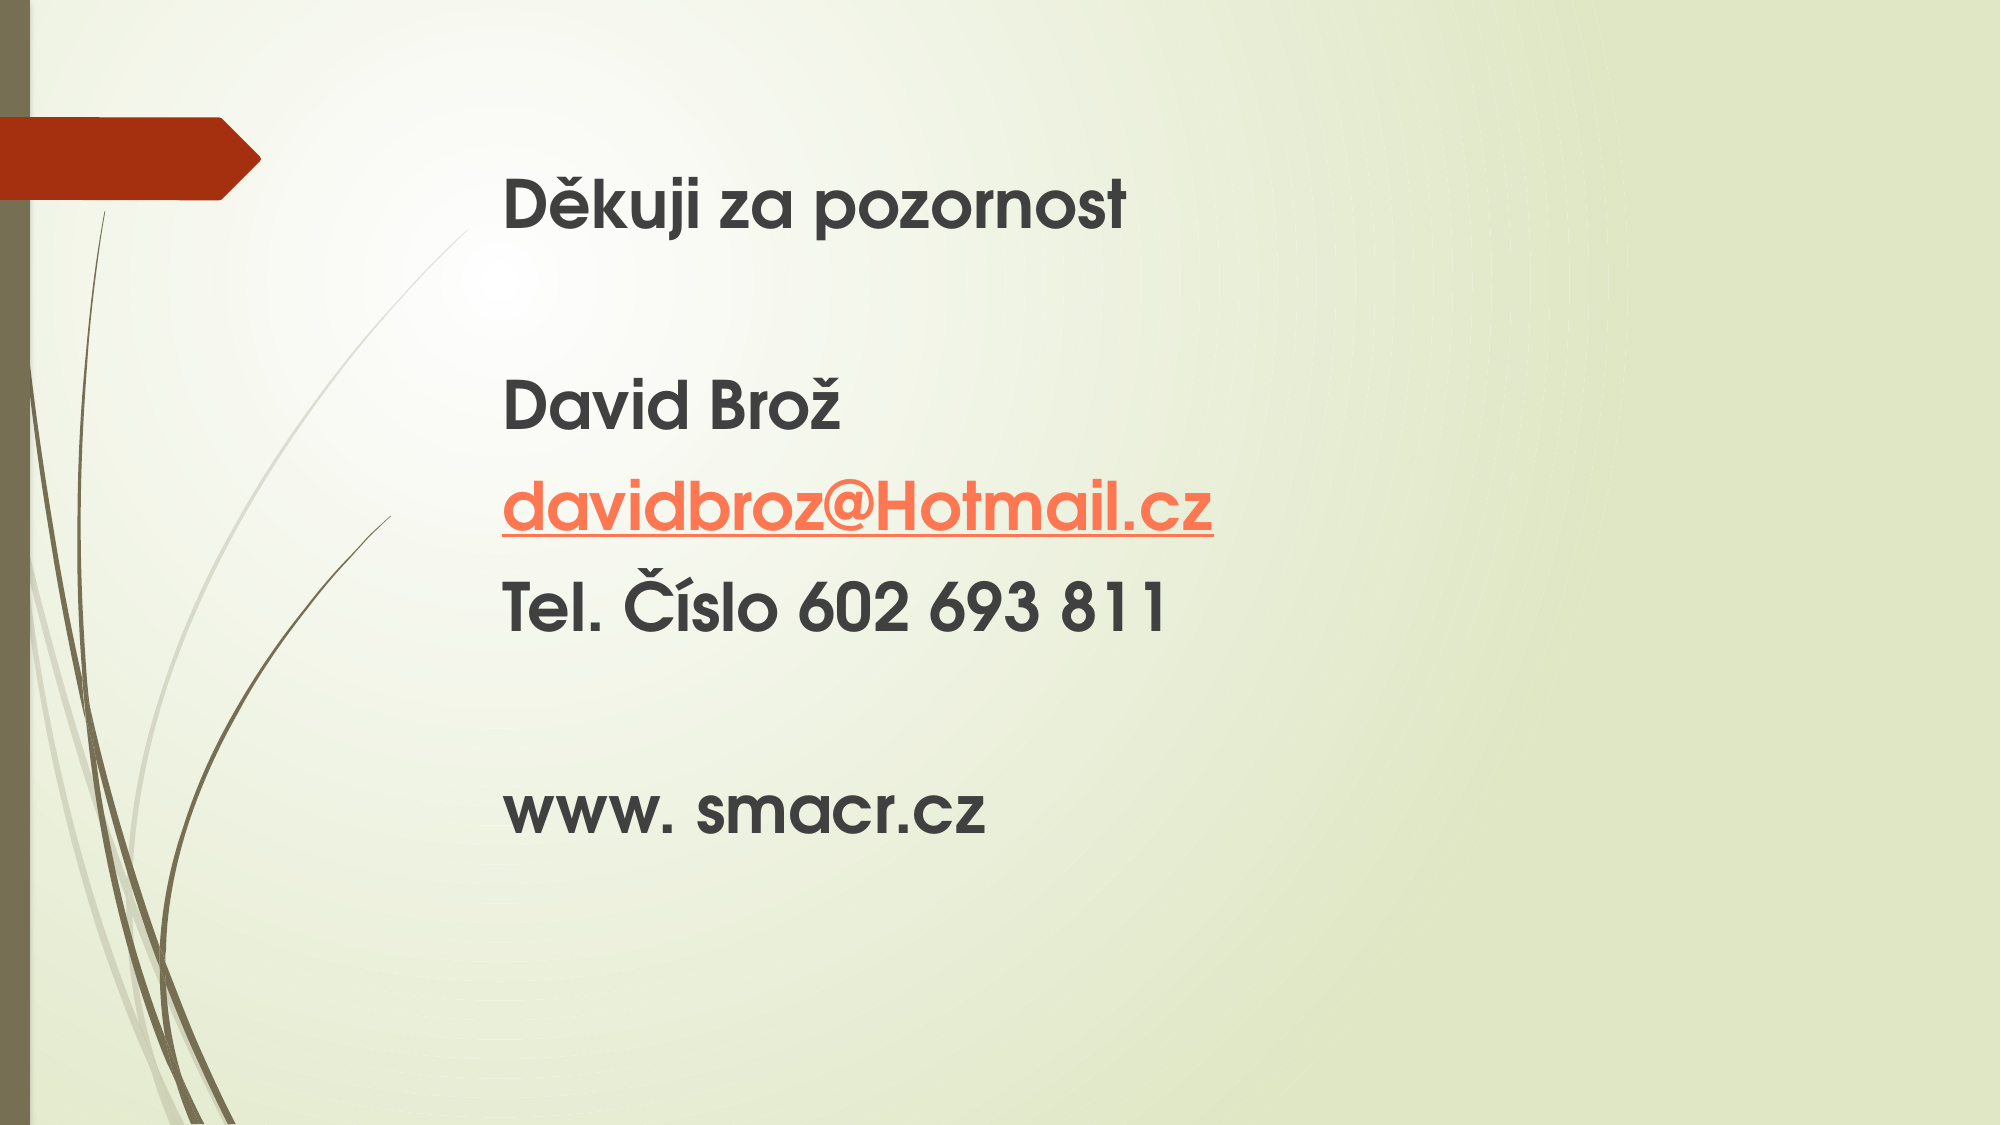

Děkuji za pozornost

David Brož
davidbroz@Hotmail.cz
Tel. Číslo 602 693 811

www. smacr.cz